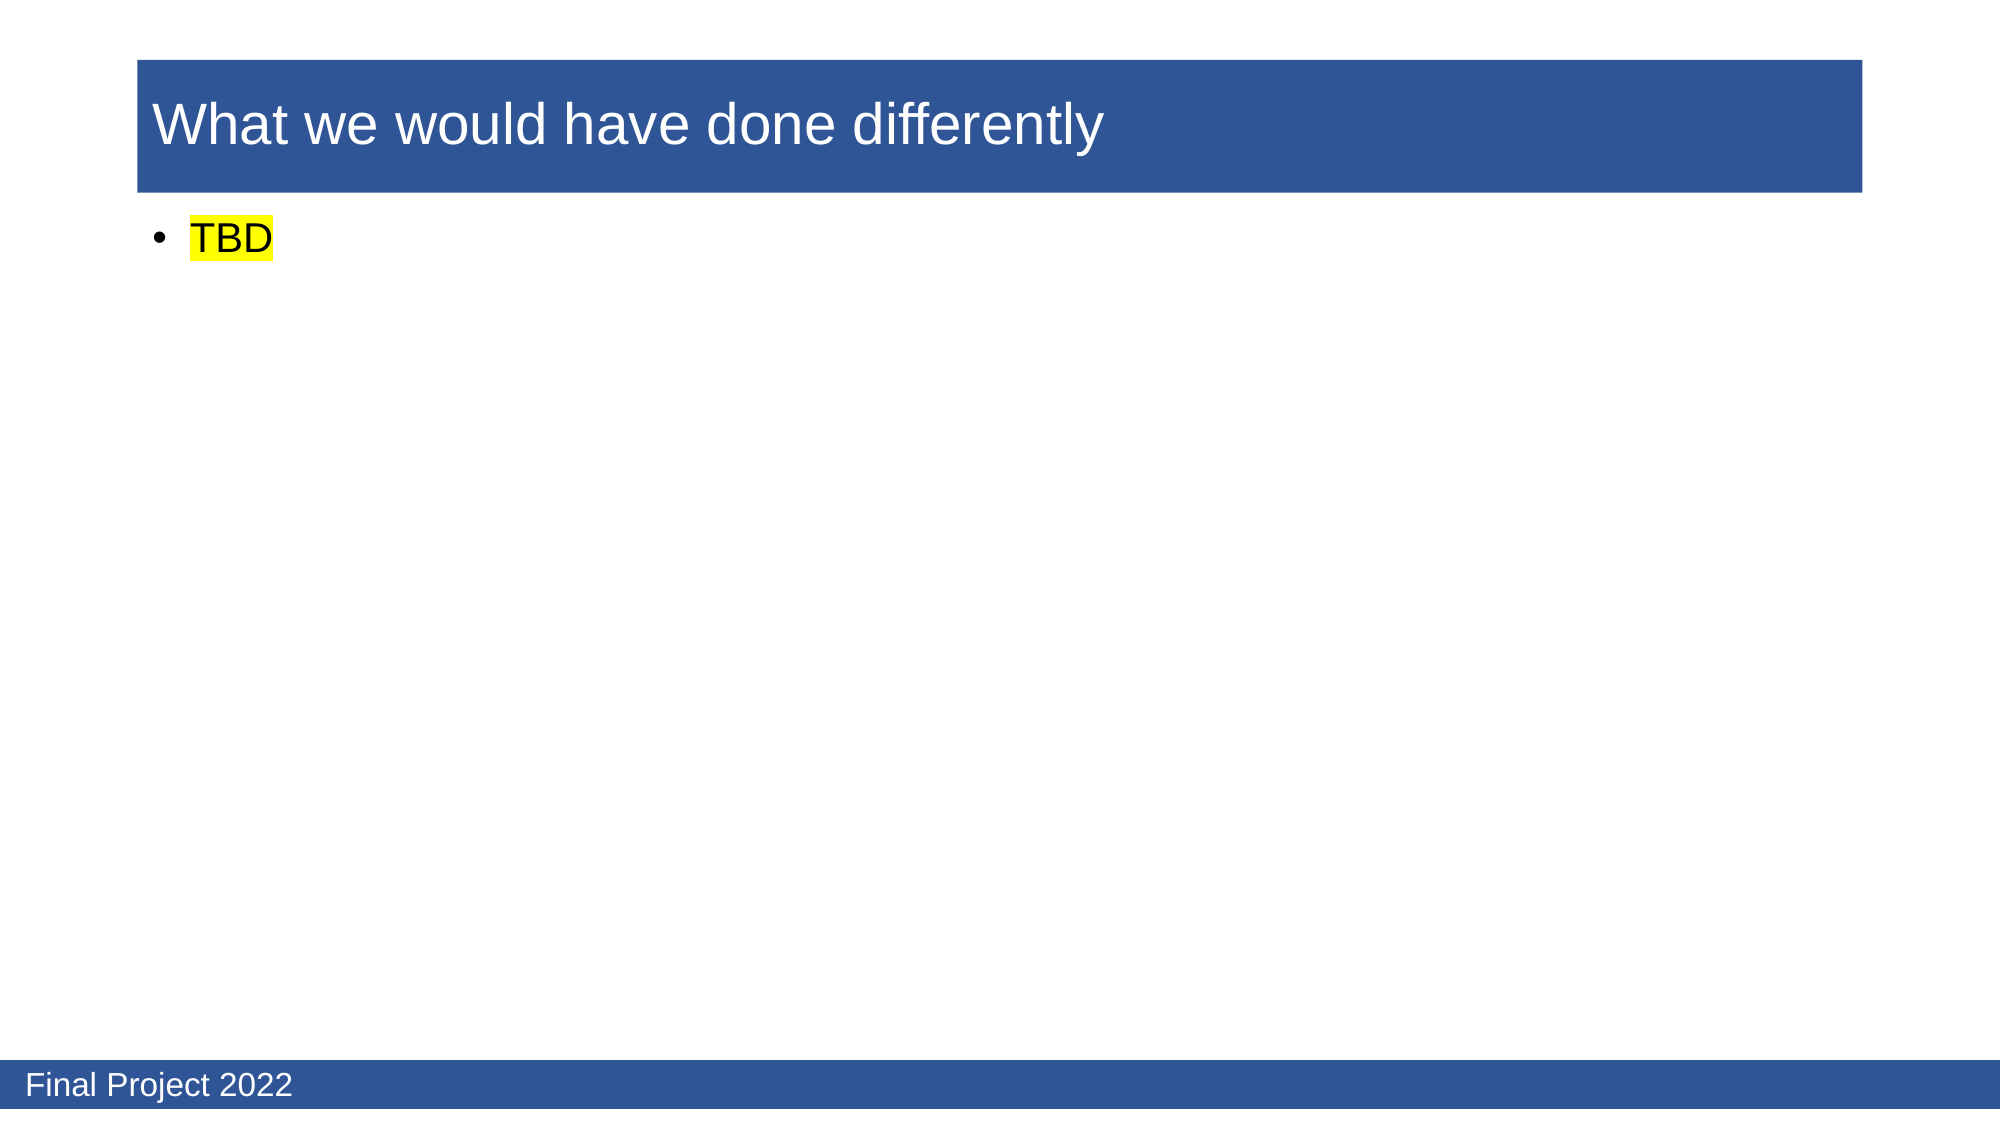

# What we would have done differently
TBD
Final Project 2022